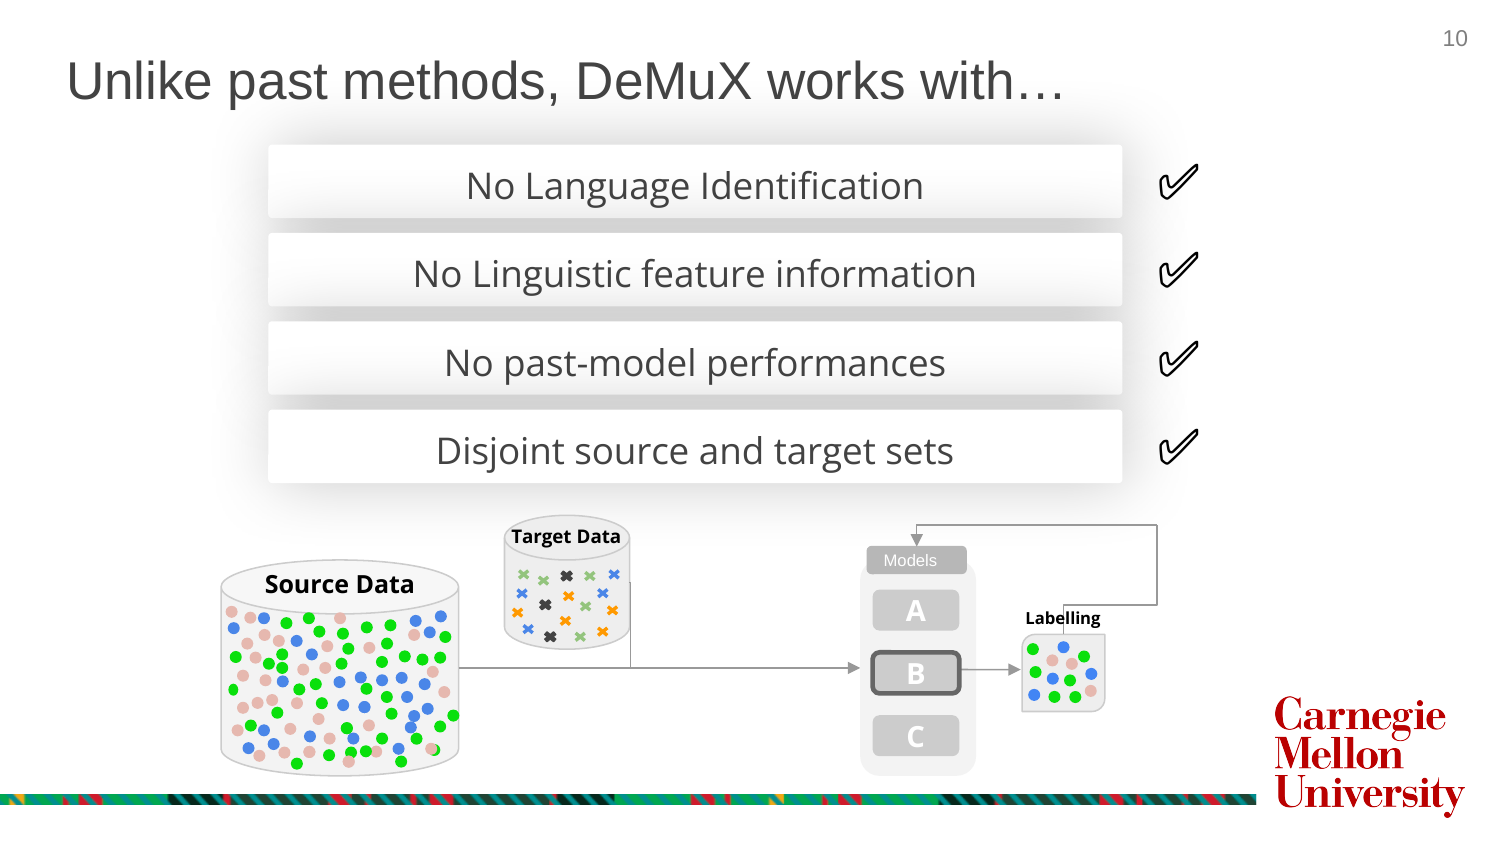

Unlike past methods, DeMuX works with…
✅
No Language Identification
✅
No Linguistic feature information
✅
No past-model performances
✅
Disjoint source and target sets
Target Data

Models
Source Data

A
Labelling

B

C